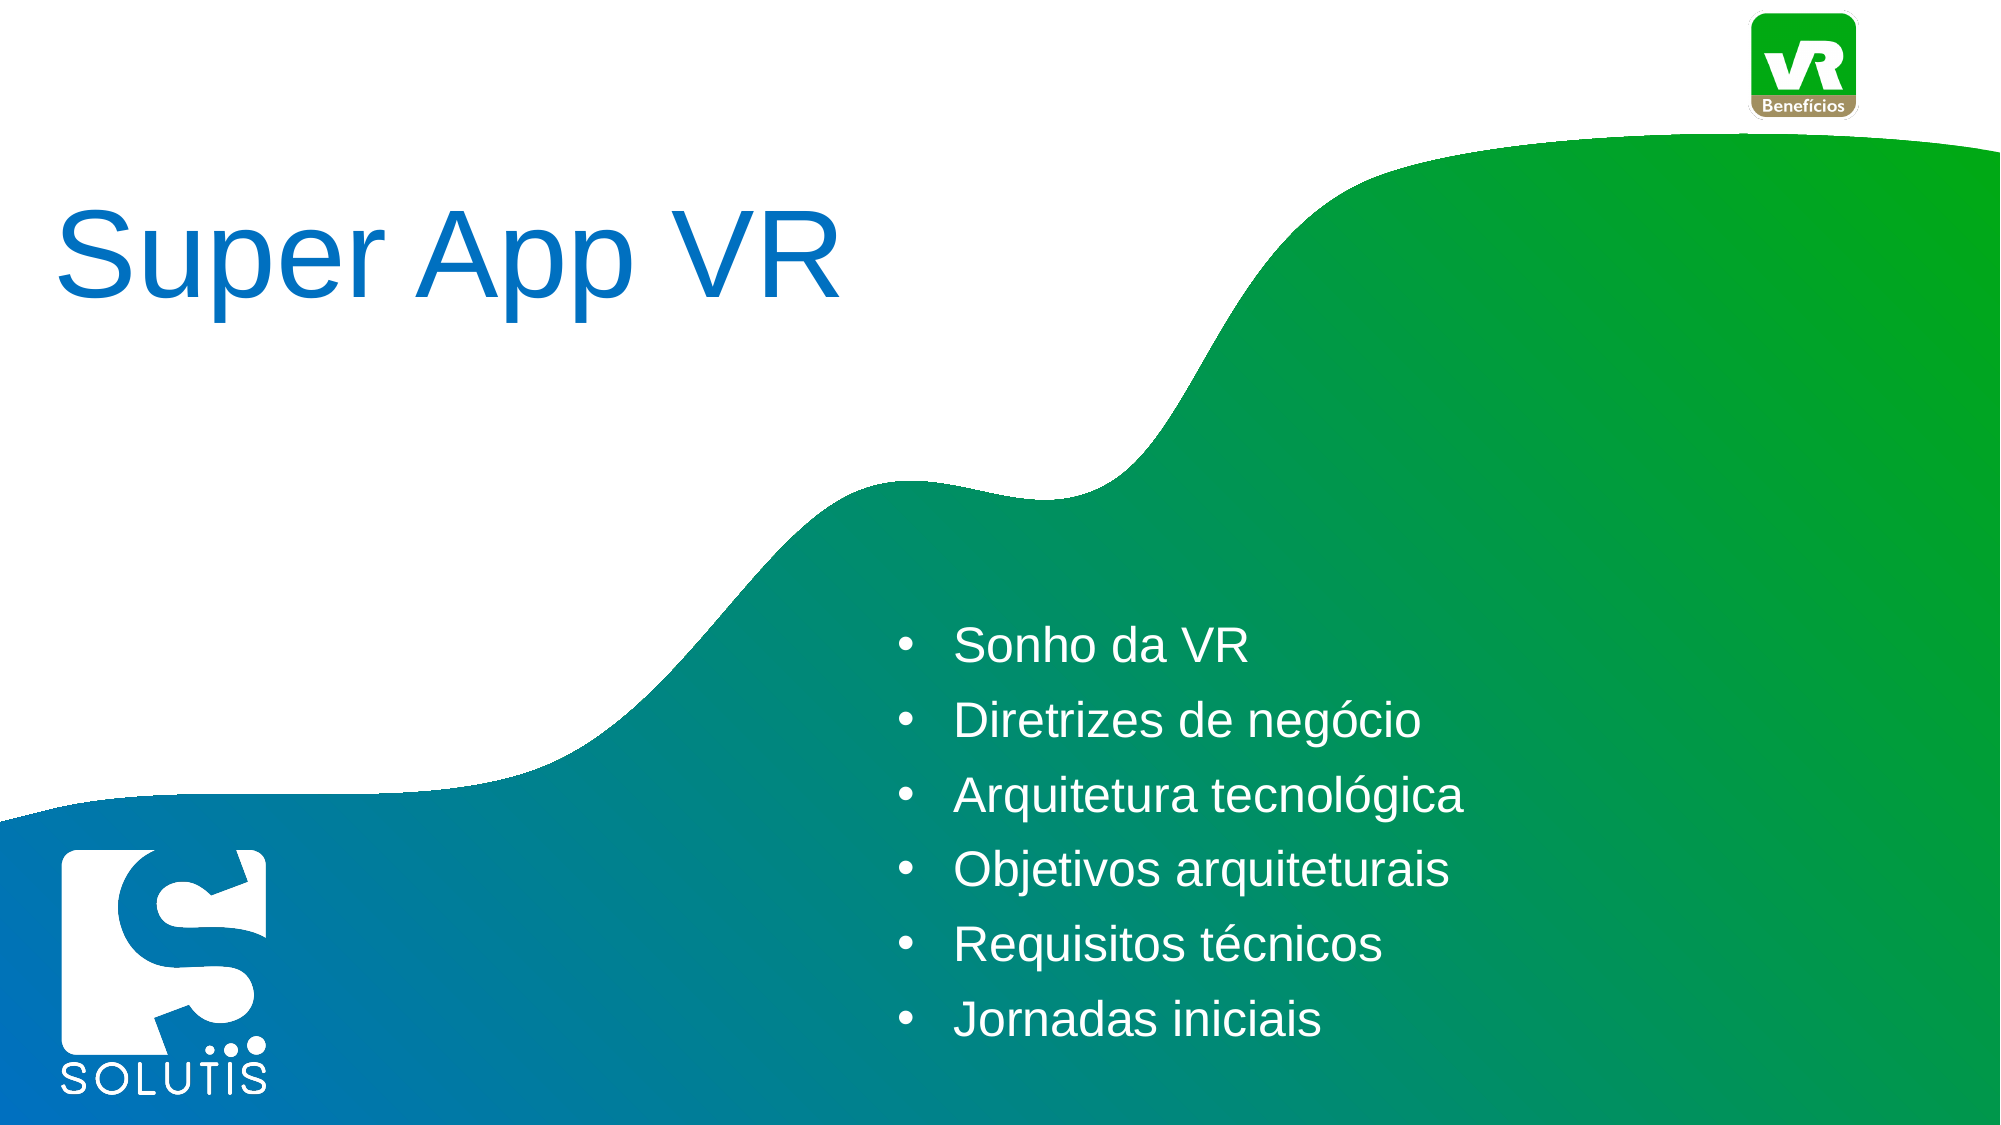

# Super App VR
Sonho da VR
Diretrizes de negócio
Arquitetura tecnológica
Objetivos arquiteturais
Requisitos técnicos
Jornadas iniciais